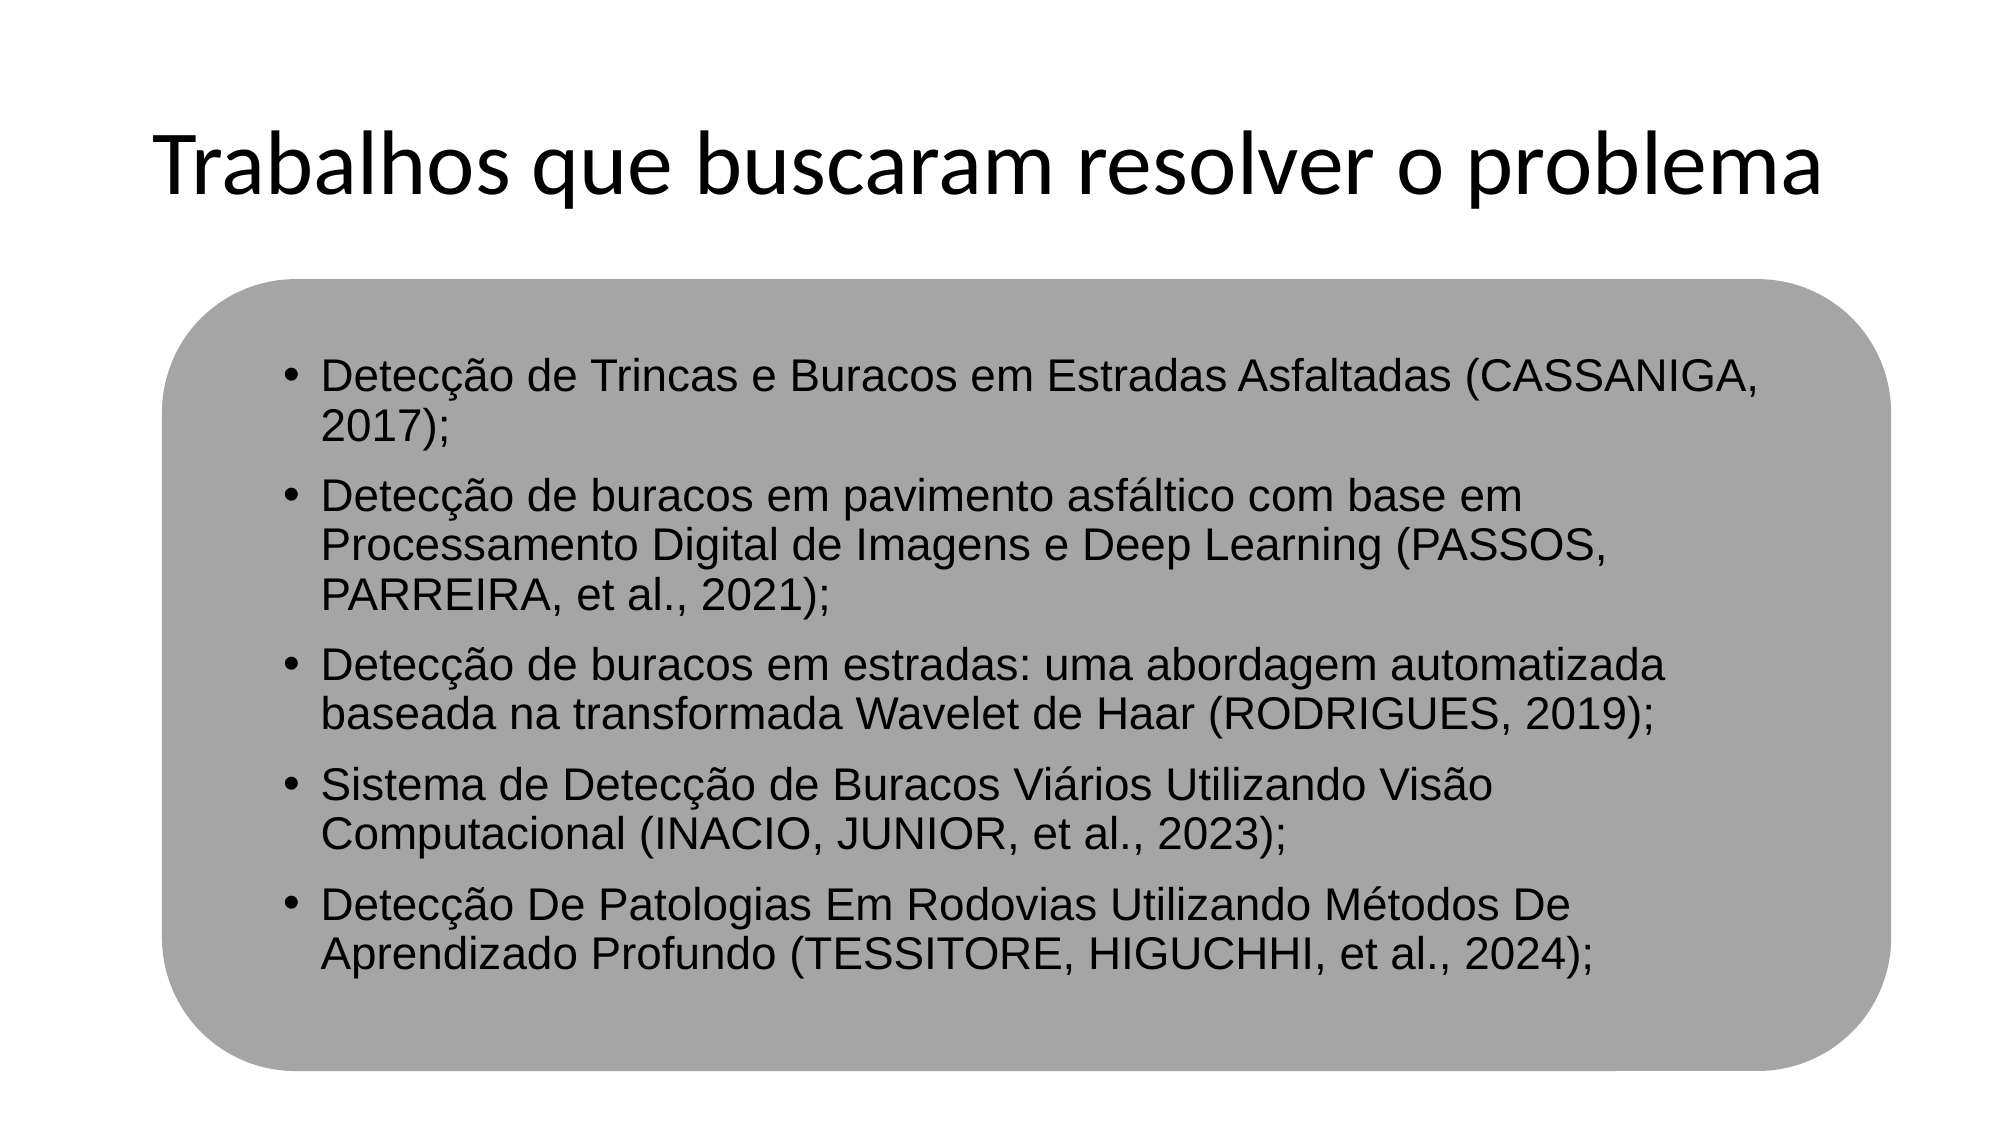

# Trabalhos que buscaram resolver o problema

Detecção de Trincas e Buracos em Estradas Asfaltadas (CASSANIGA, 2017);
Detecção de buracos em pavimento asfáltico com base em Processamento Digital de Imagens e Deep Learning (PASSOS, PARREIRA, et al., 2021);
Detecção de buracos em estradas: uma abordagem automatizada baseada na transformada Wavelet de Haar (RODRIGUES, 2019);
Sistema de Detecção de Buracos Viários Utilizando Visão Computacional (INACIO, JUNIOR, et al., 2023);
Detecção De Patologias Em Rodovias Utilizando Métodos De Aprendizado Profundo (TESSITORE, HIGUCHHI, et al., 2024);